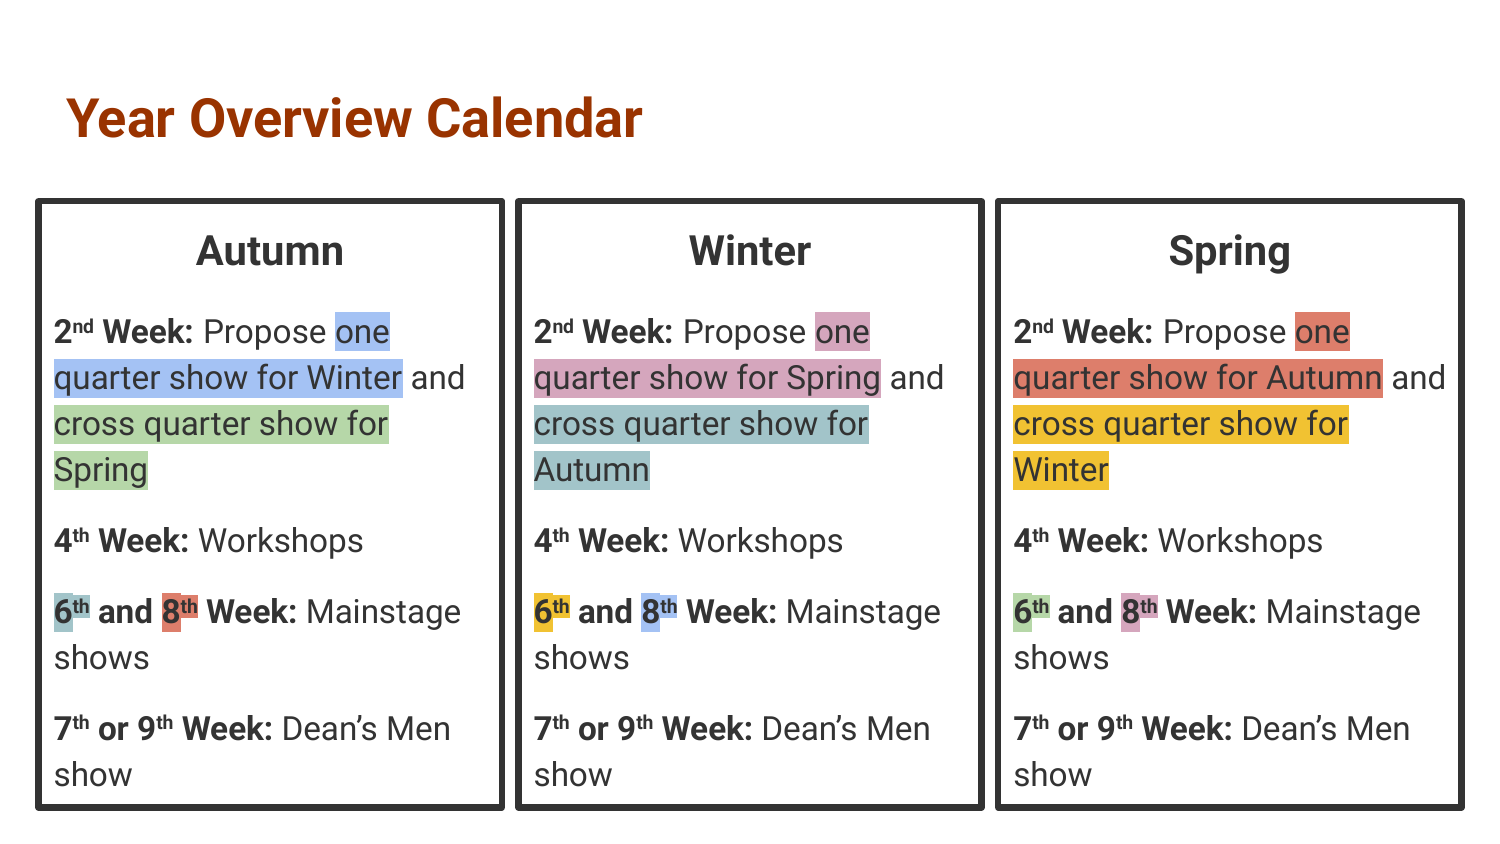

# Year Overview Calendar
Autumn
2nd Week: Propose one quarter show for Winter and cross quarter show for Spring
4th Week: Workshops
6th and 8th Week: Mainstage shows
7th or 9th Week: Dean’s Men show
Winter
2nd Week: Propose one quarter show for Spring and cross quarter show for Autumn
4th Week: Workshops
6th and 8th Week: Mainstage shows
7th or 9th Week: Dean’s Men show
Spring
2nd Week: Propose one quarter show for Autumn and cross quarter show for Winter
4th Week: Workshops
6th and 8th Week: Mainstage shows
7th or 9th Week: Dean’s Men show